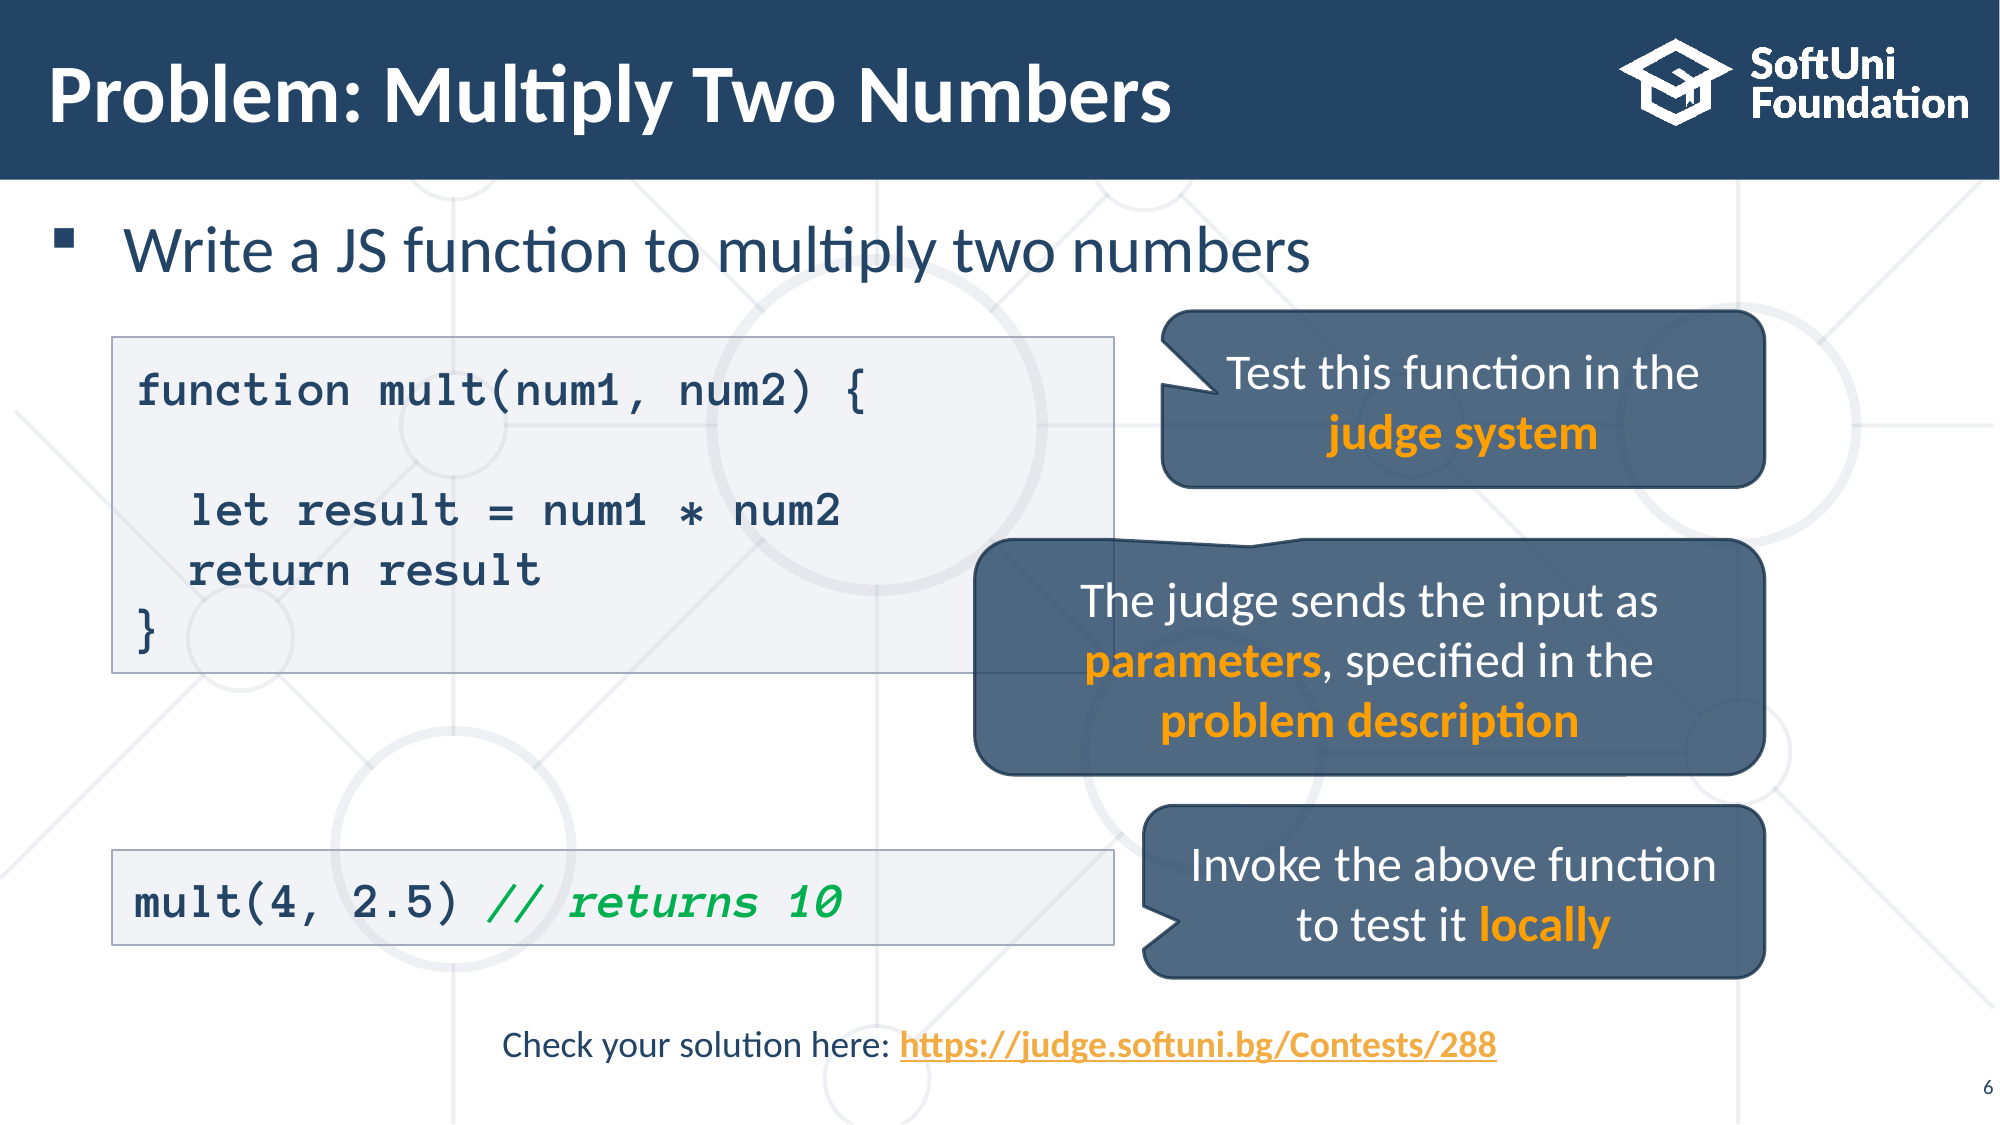

# Problem: Multiply Two Numbers
Write a JS function to multiply two numbers
Test this function in the judge system
function mult(num1, num2) {

  let result = num1 * num2
  return result
}
The judge sends the input as parameters, specified in the problem description
Invoke the above function to test it locally
mult(4, 2.5) // returns 10
Check your solution here: https://judge.softuni.bg/Contests/288
6